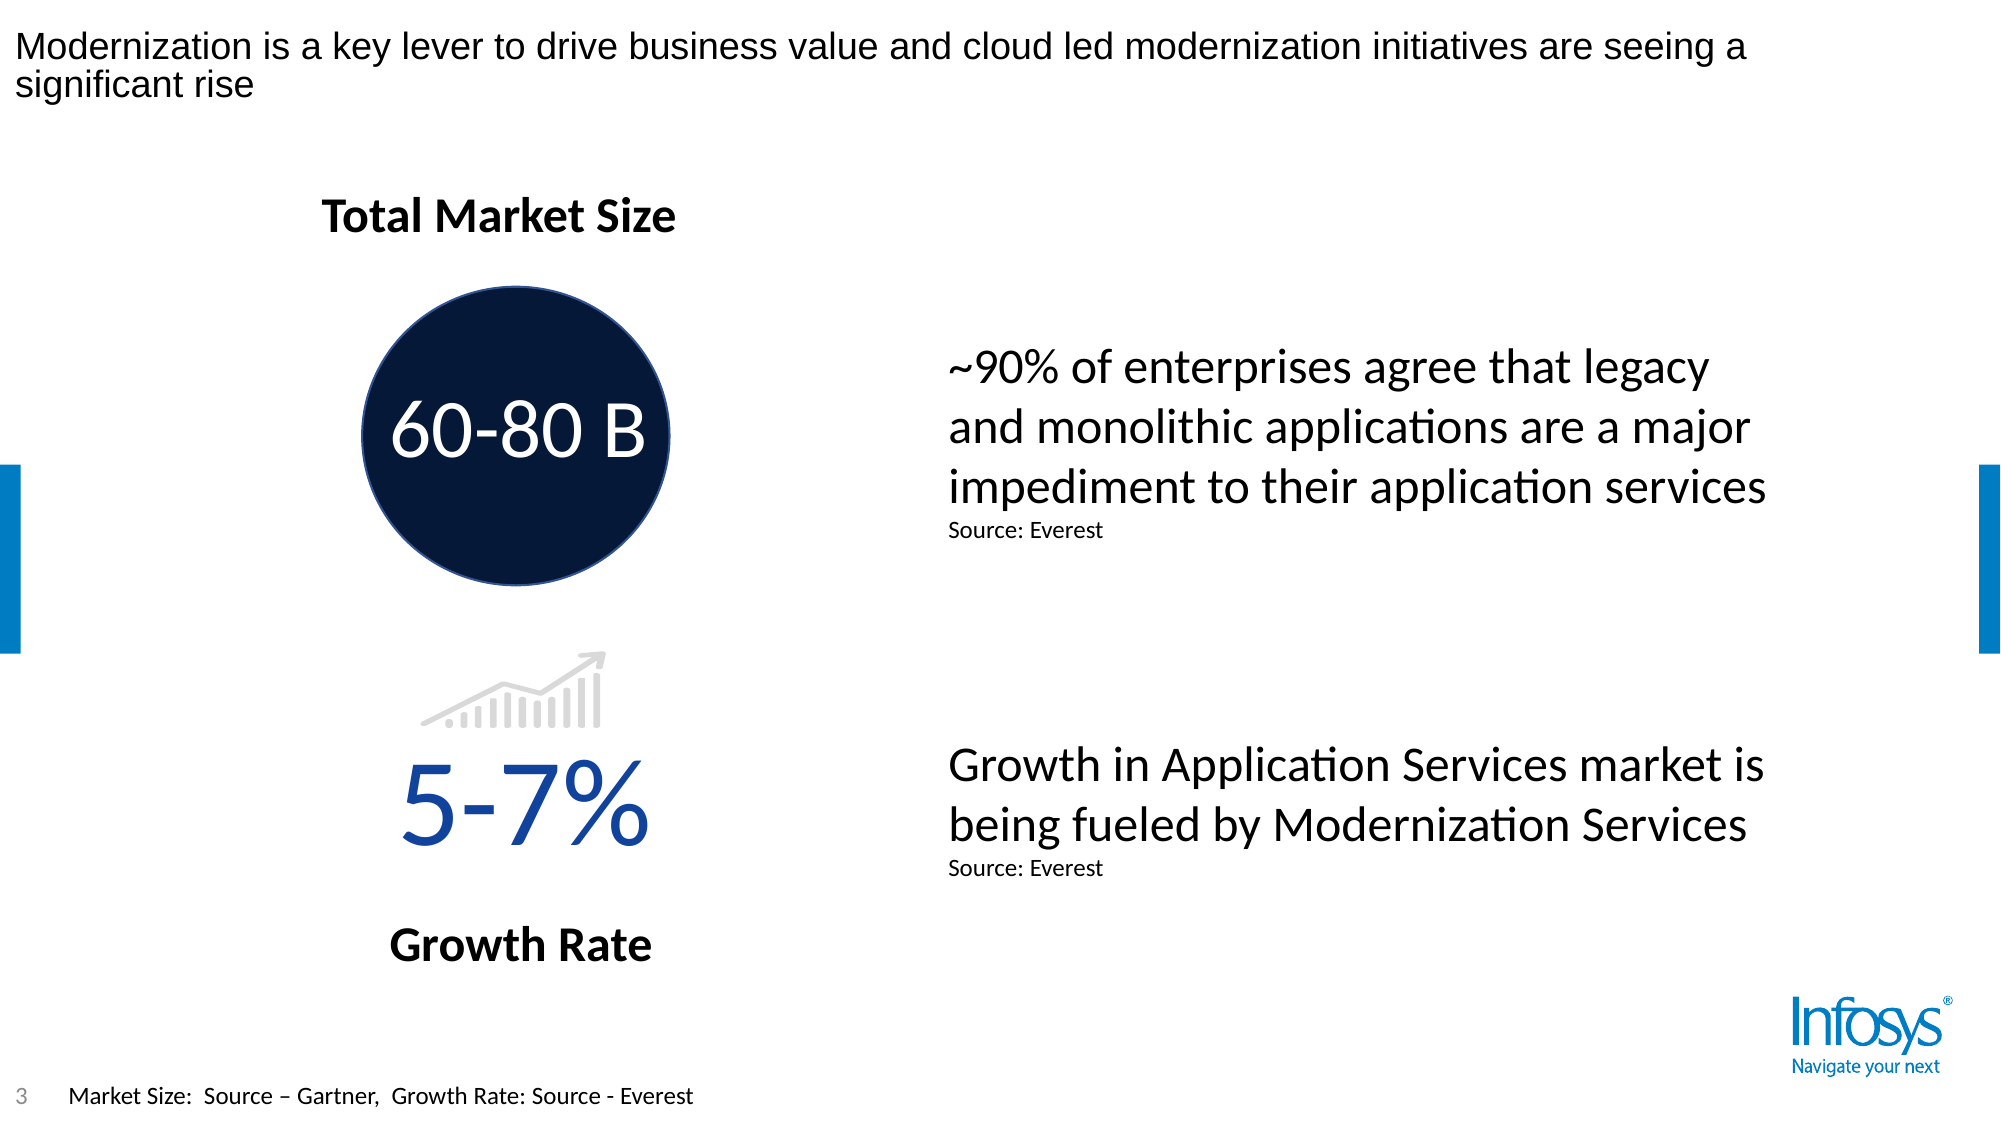

Modernization is a key lever to drive business value and cloud led modernization initiatives are seeing a significant rise
Total Market Size

60-80 B
~90% of enterprises agree that legacy and monolithic applications are a major impediment to their application services
Source: Everest

5-7%
Growth in Application Services market is being fueled by Modernization Services
Source: Everest
Growth Rate
3
Market Size:  Source – Gartner,  Growth Rate: Source - Everest